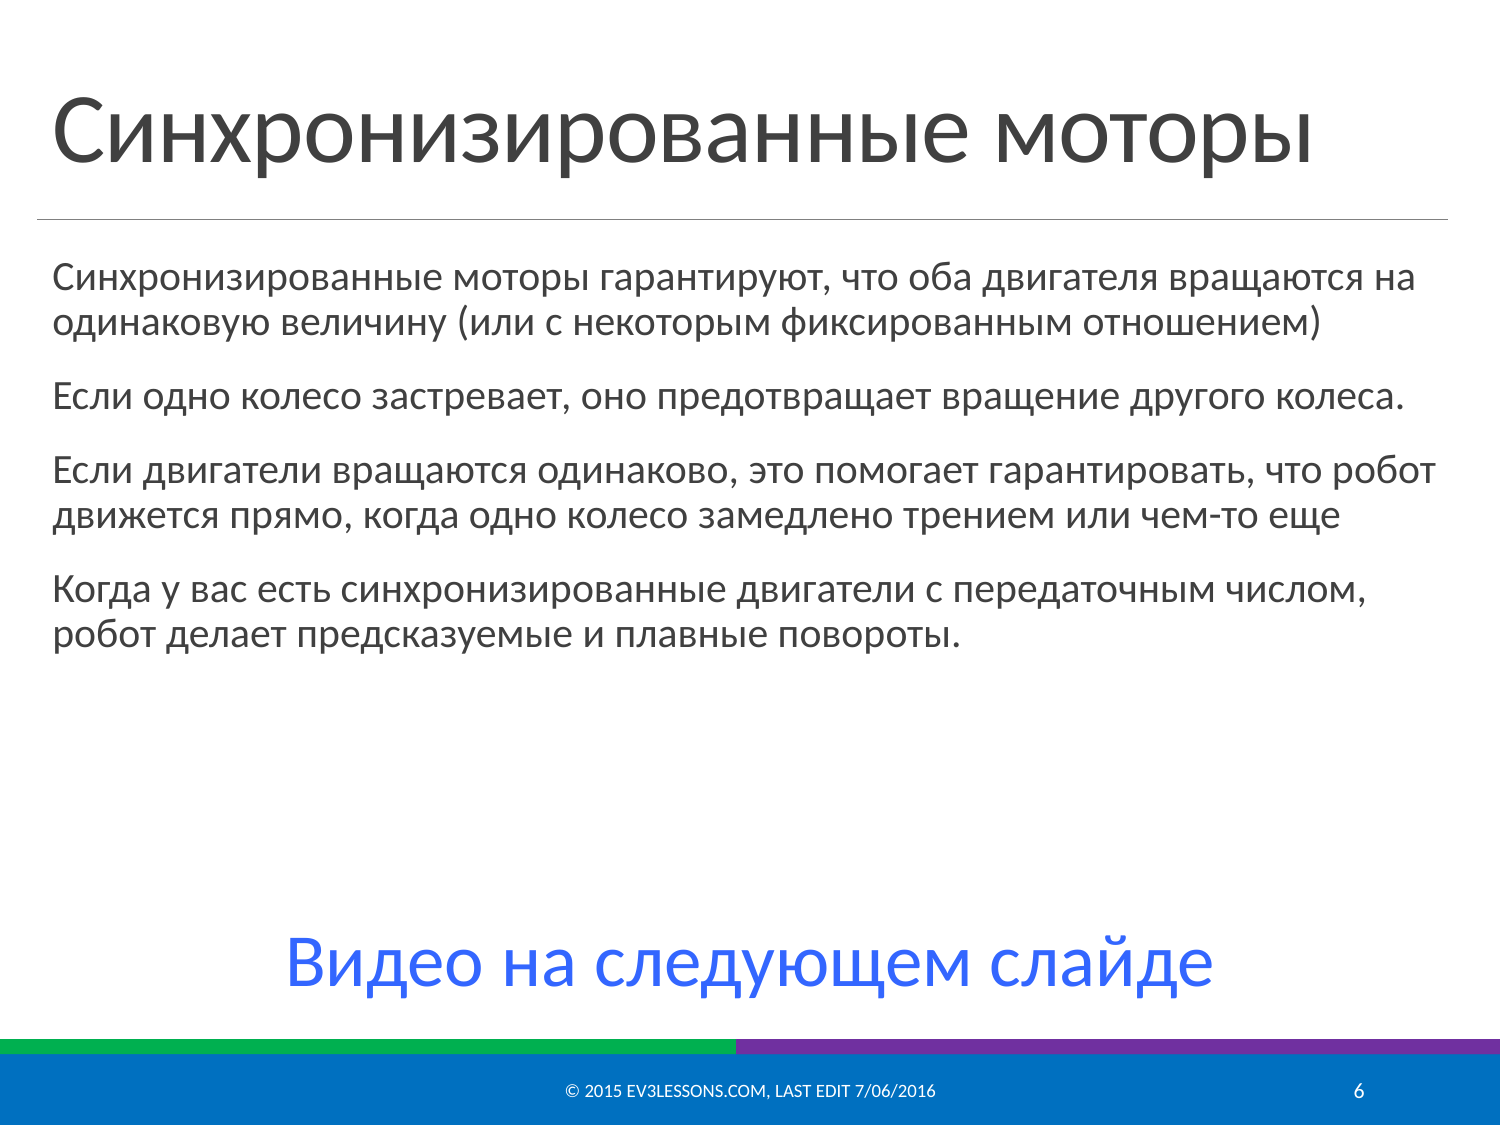

# Синхронизированные моторы
Синхронизированные моторы гарантируют, что оба двигателя вращаются на одинаковую величину (или с некоторым фиксированным отношением)
Если одно колесо застревает, оно предотвращает вращение другого колеса.
Если двигатели вращаются одинаково, это помогает гарантировать, что робот движется прямо, когда одно колесо замедлено трением или чем-то еще
Когда у вас есть синхронизированные двигатели с передаточным числом, робот делает предсказуемые и плавные повороты.
Видео на следующем слайде
© 2015 EV3Lessons.com, Last edit 7/06/2016
6